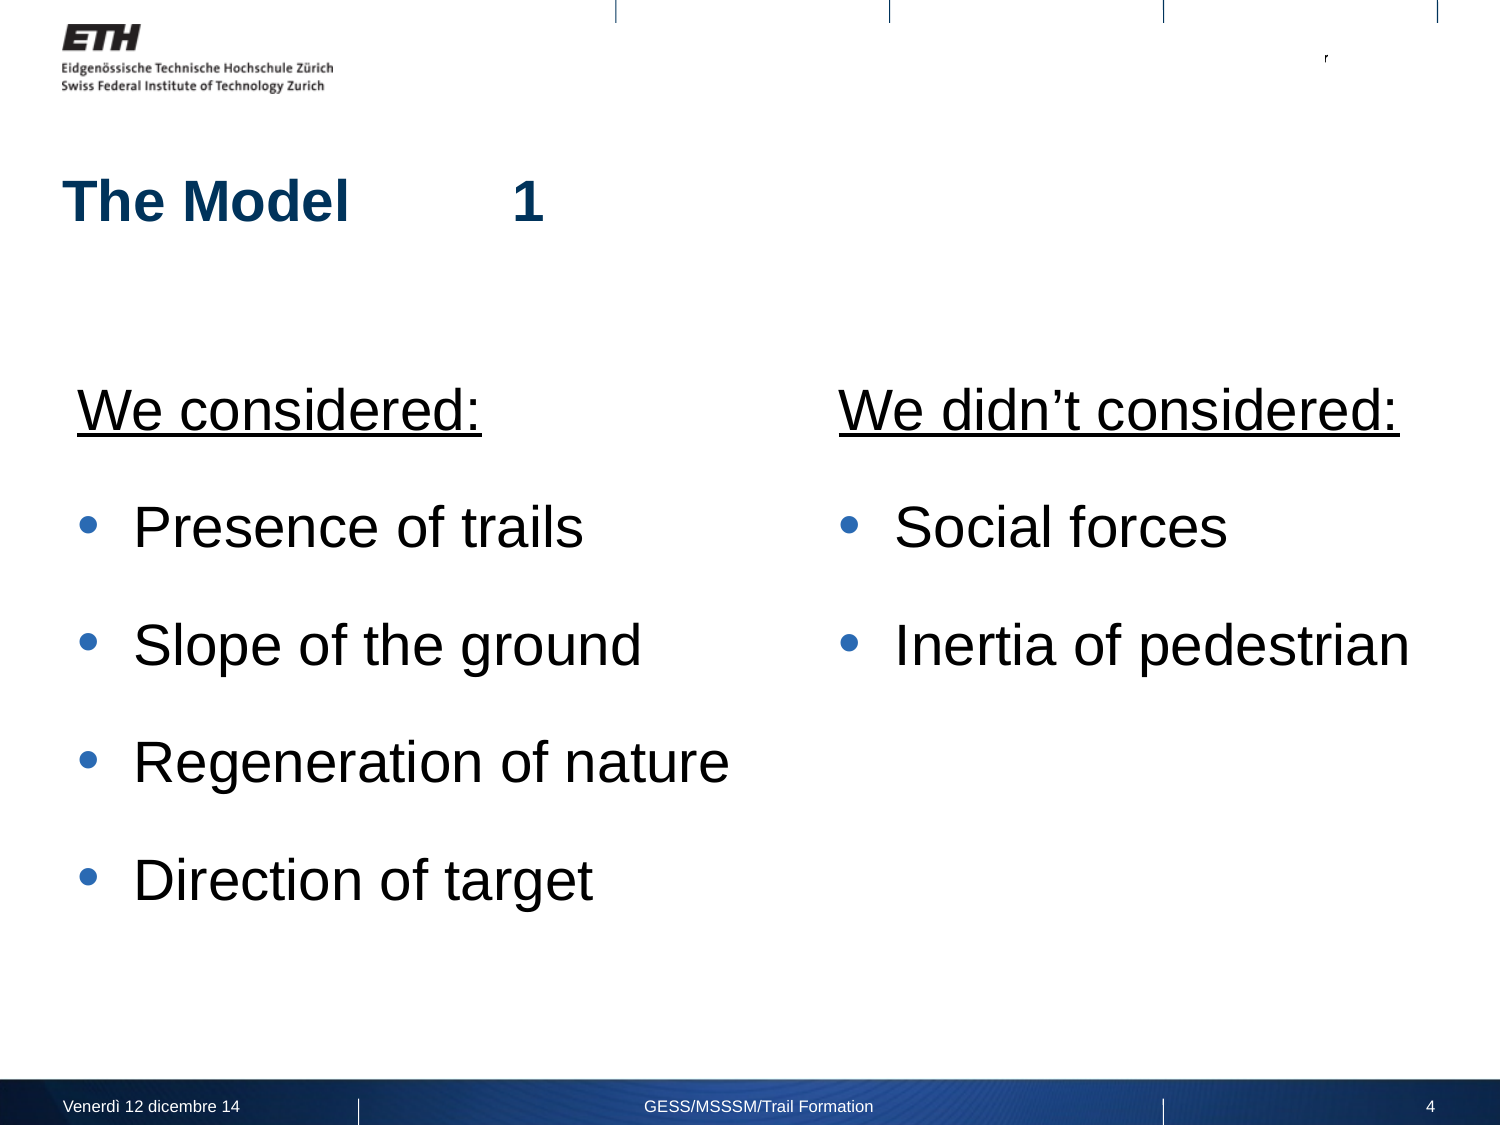

# The Model		1
We considered:
Presence of trails
Slope of the ground
Regeneration of nature
Direction of target

We didn’t considered:
Social forces
Inertia of pedestrian
Venerdì 12 dicembre 14
GESS/MSSSM/Trail Formation

4